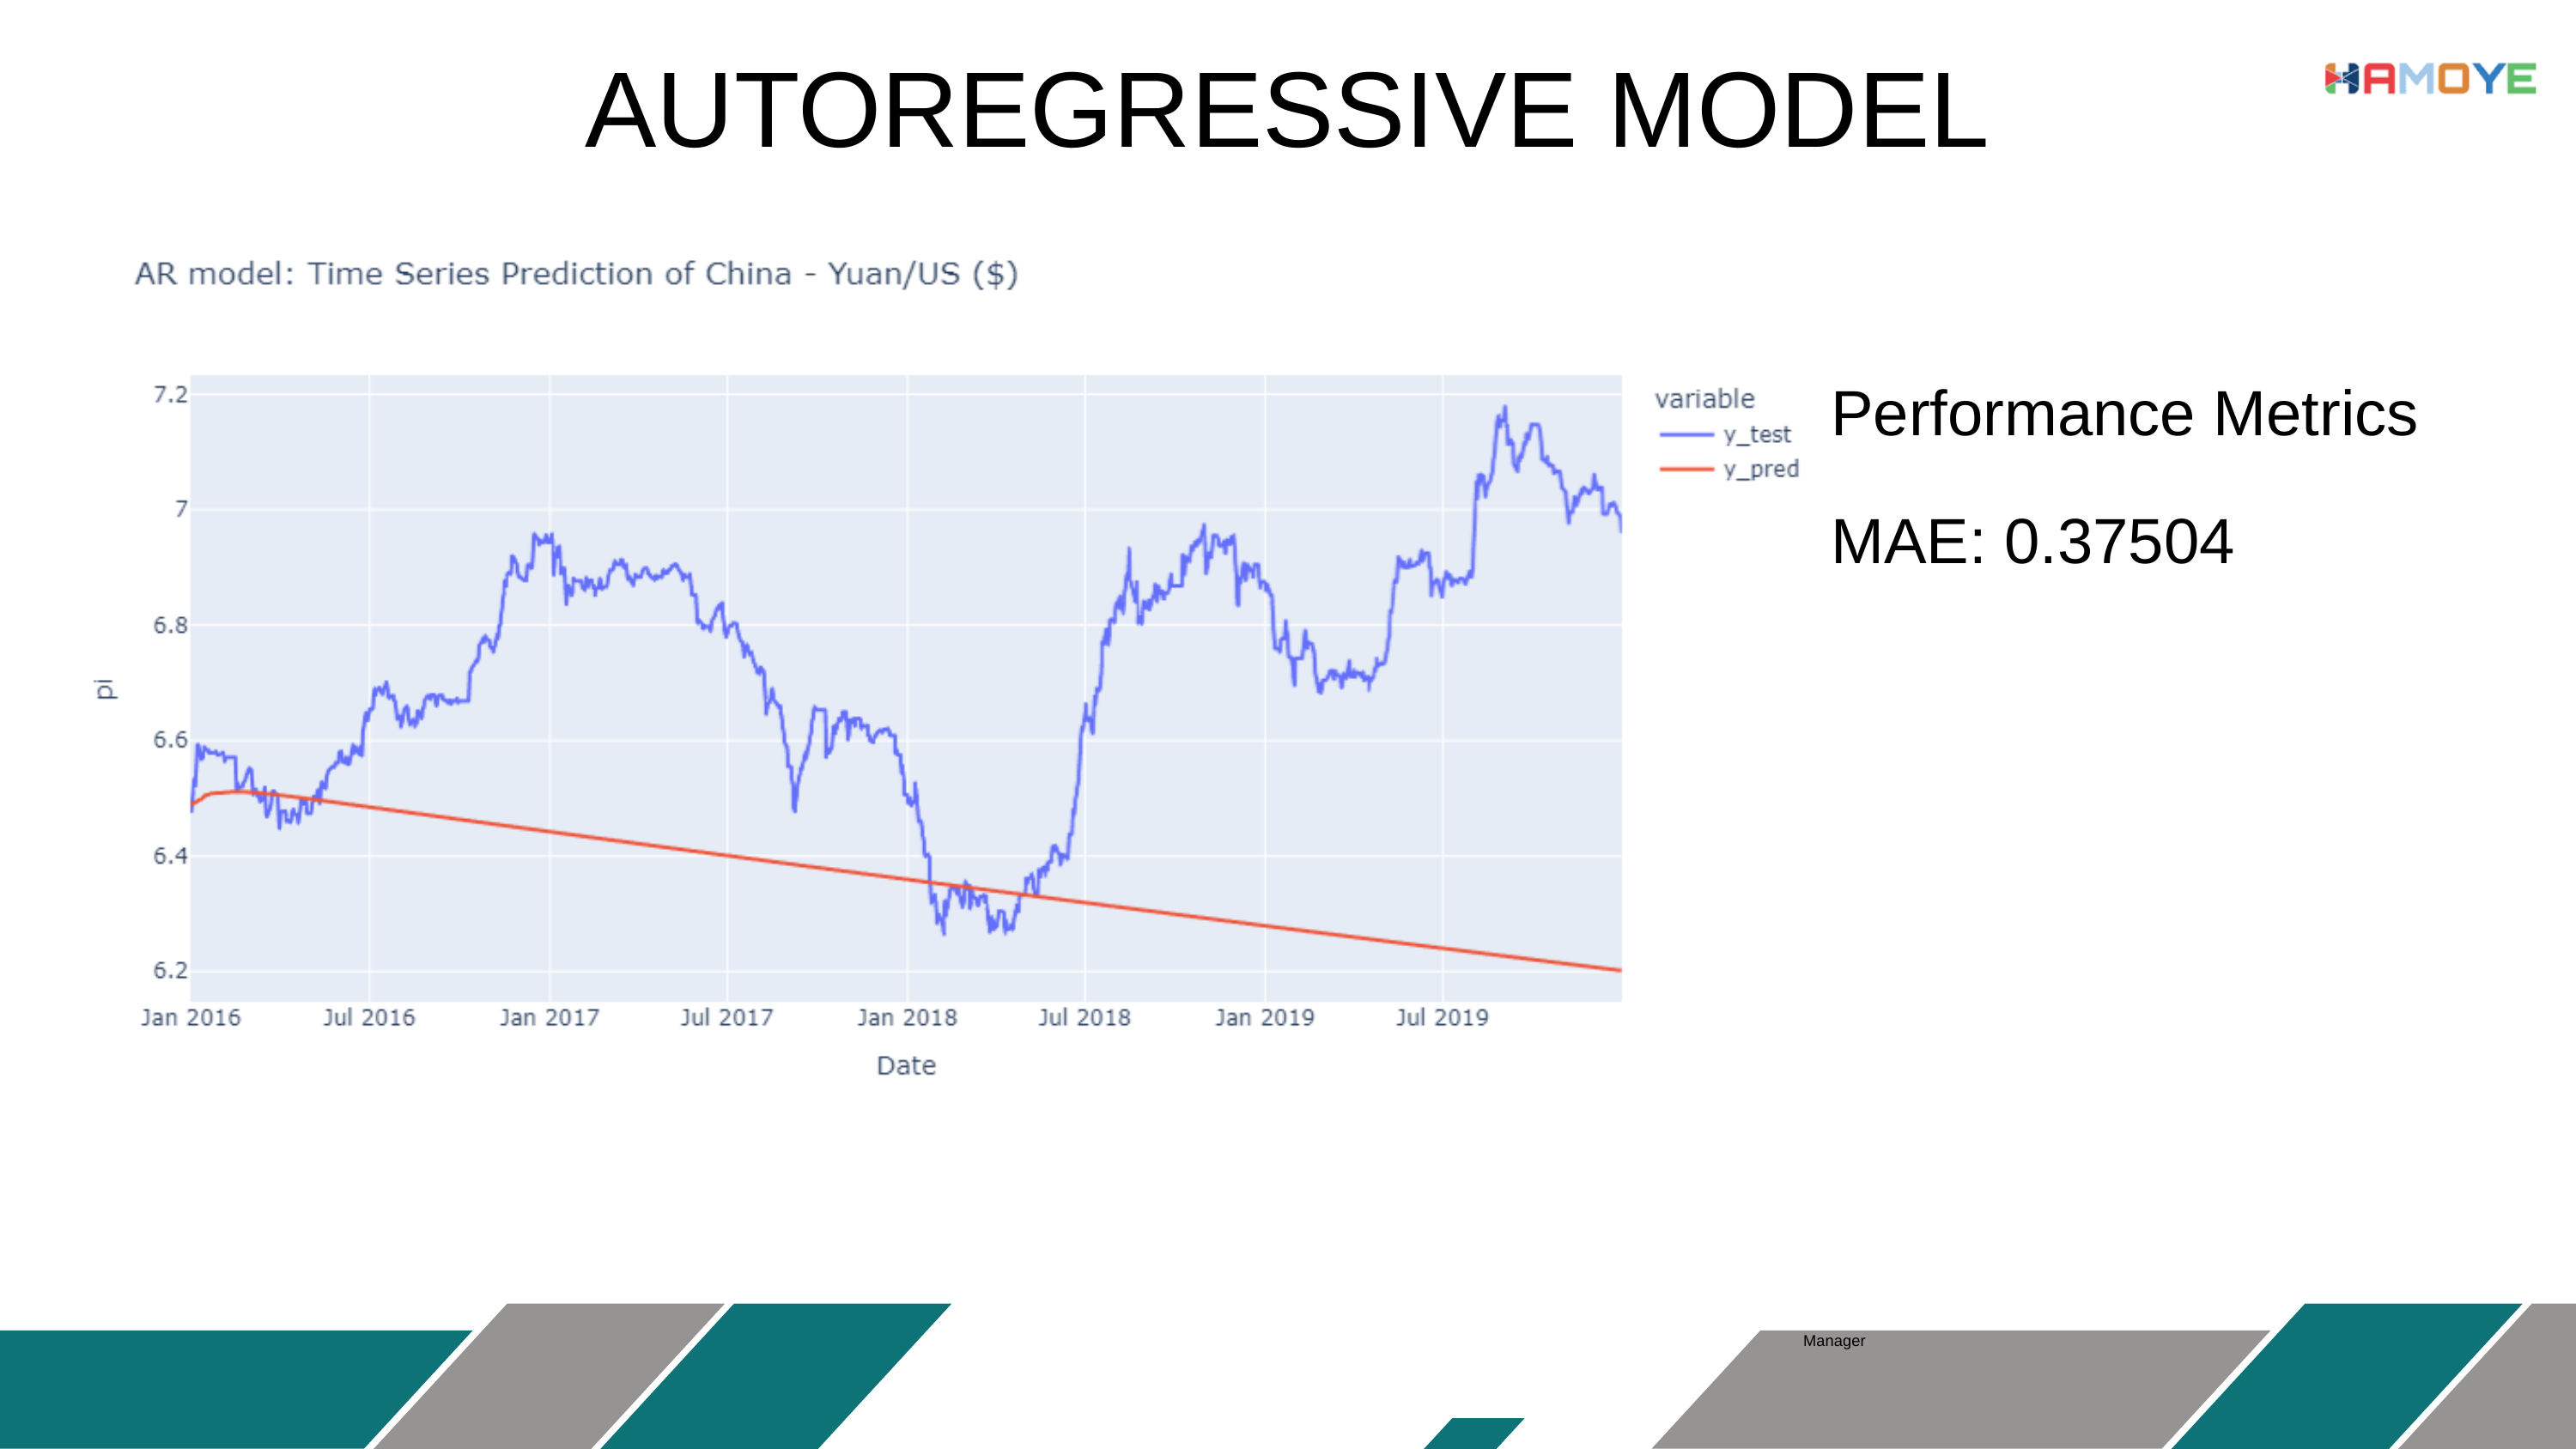

AUTOREGRESSIVE MODEL

Performance Metrics
MAE: 0.37504

Manager